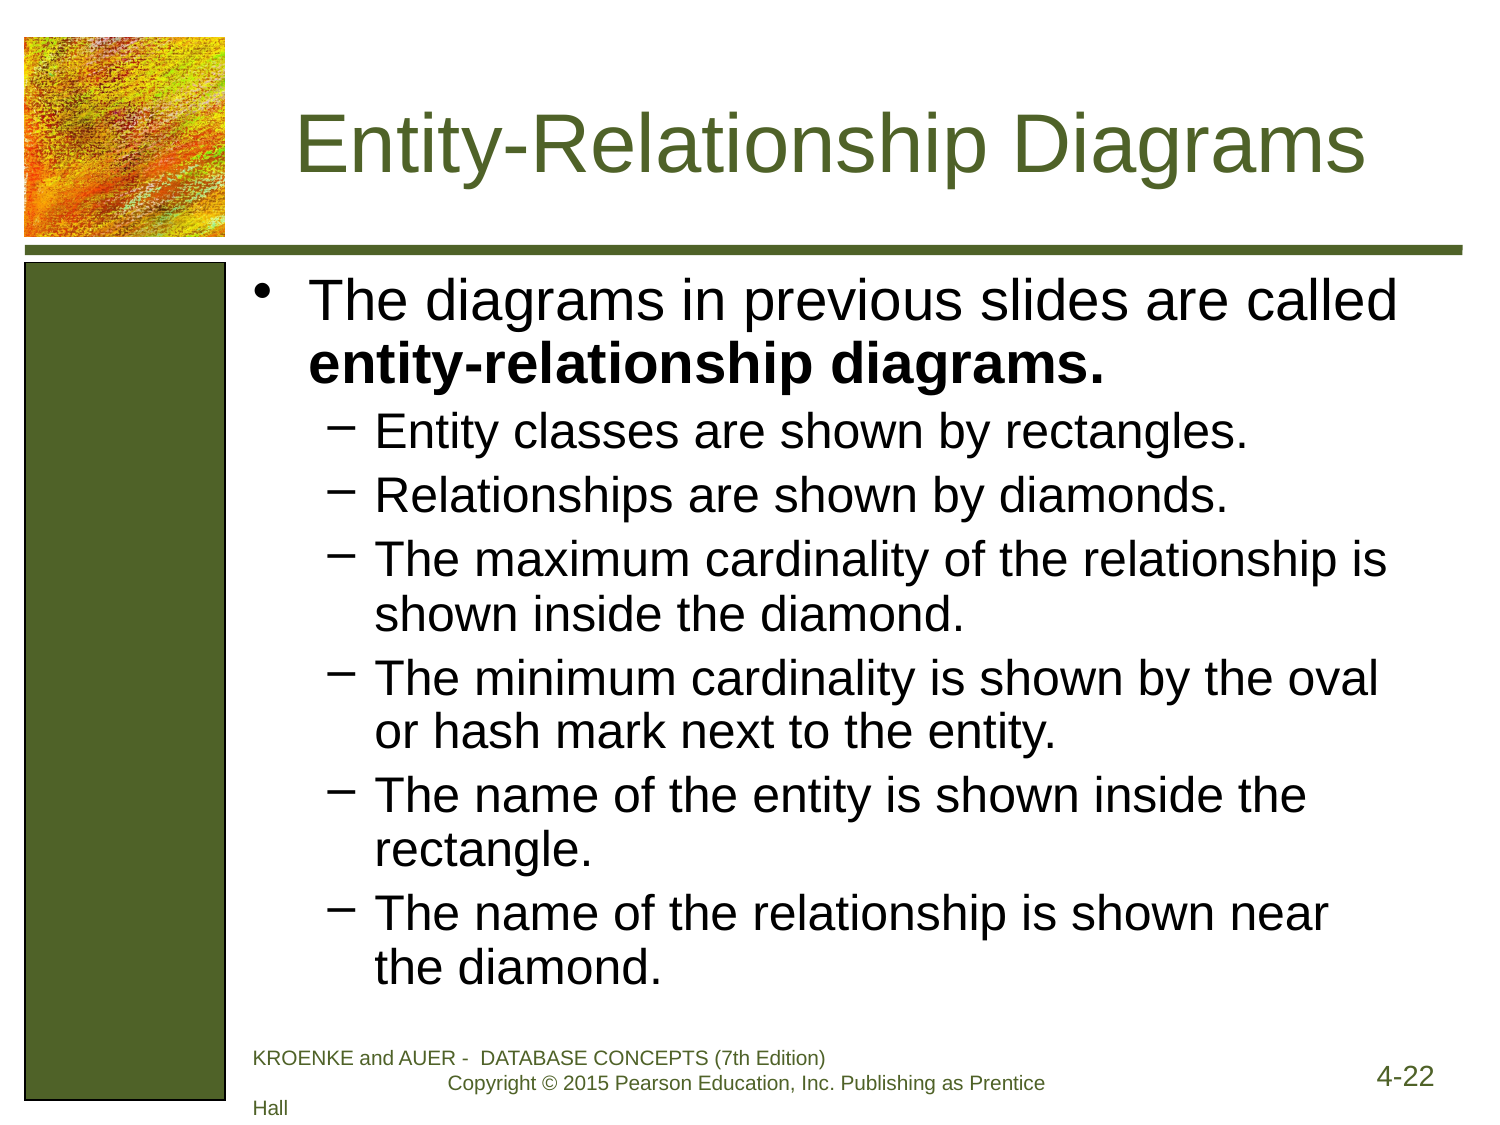

# Entity-Relationship Diagrams
The diagrams in previous slides are called entity-relationship diagrams.
Entity classes are shown by rectangles.
Relationships are shown by diamonds.
The maximum cardinality of the relationship is shown inside the diamond.
The minimum cardinality is shown by the oval or hash mark next to the entity.
The name of the entity is shown inside the rectangle.
The name of the relationship is shown near the diamond.

KROENKE and AUER -  DATABASE CONCEPTS (7th Edition)                                                                             Copyright © 2015 Pearson Education, Inc. Publishing as Prentice Hall
4-22